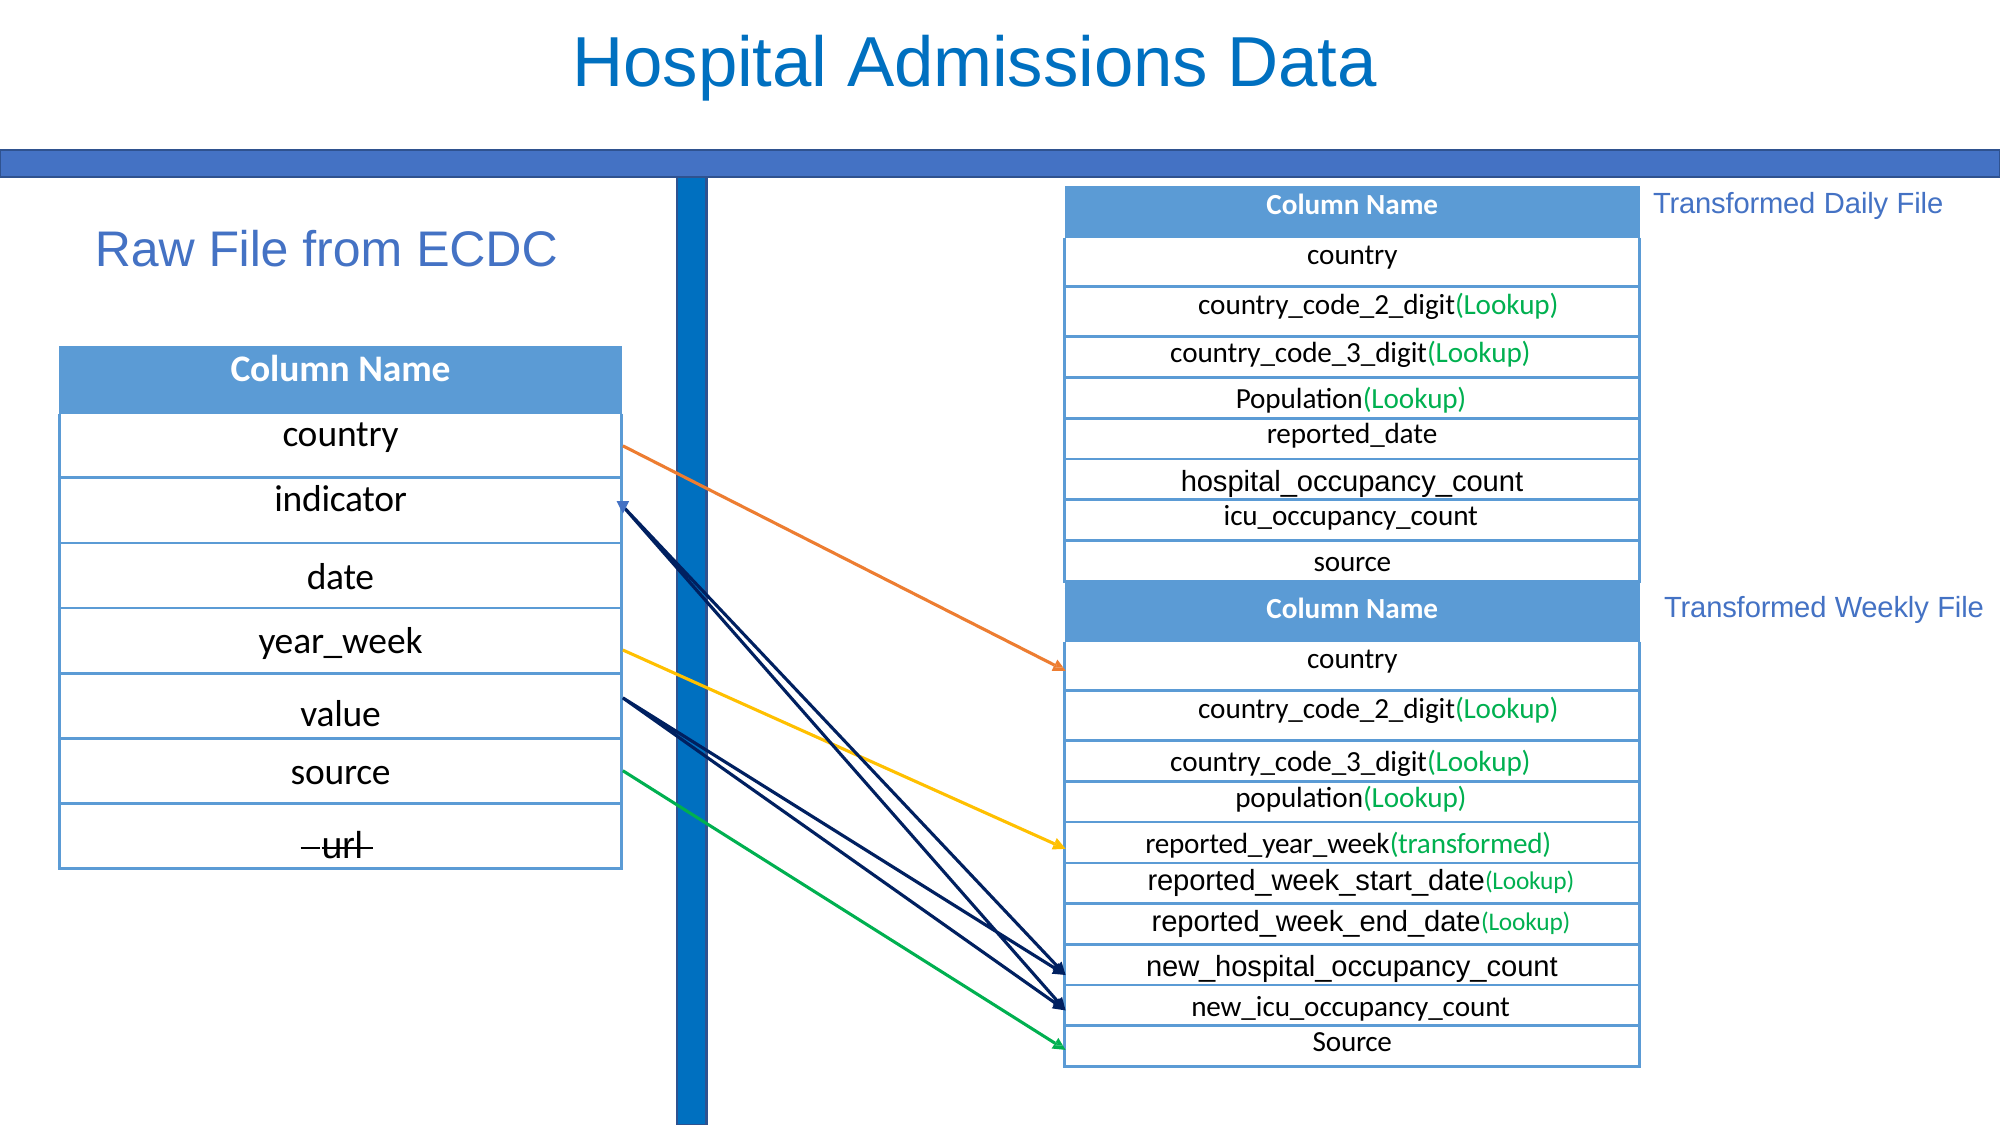

# Hospital Admissions Data

Transformed Daily File
| Column Name |
| --- |
| country |
| country\_code\_2\_digit(Lookup) |
| country\_code\_3\_digit(Lookup) |
| Population(Lookup) |
| reported\_date |
| hospital\_occupancy\_count |
| icu\_occupancy\_count |
| source |
|  |
| Column Name |
| country |
| country\_code\_2\_digit(Lookup) |
| country\_code\_3\_digit(Lookup) |
| population(Lookup) |
| reported\_year\_week(transformed) |
| reported\_week\_start\_date(Lookup) |
| reported\_week\_end\_date(Lookup) |
| new\_hospital\_occupancy\_count |
| new\_icu\_occupancy\_count |
| Source |
Raw File from ECDC
| Column Name |
| --- |
| country |
| indicator |
| date |
| year\_week |
| value |
| source |
| url |

Transformed Weekly File